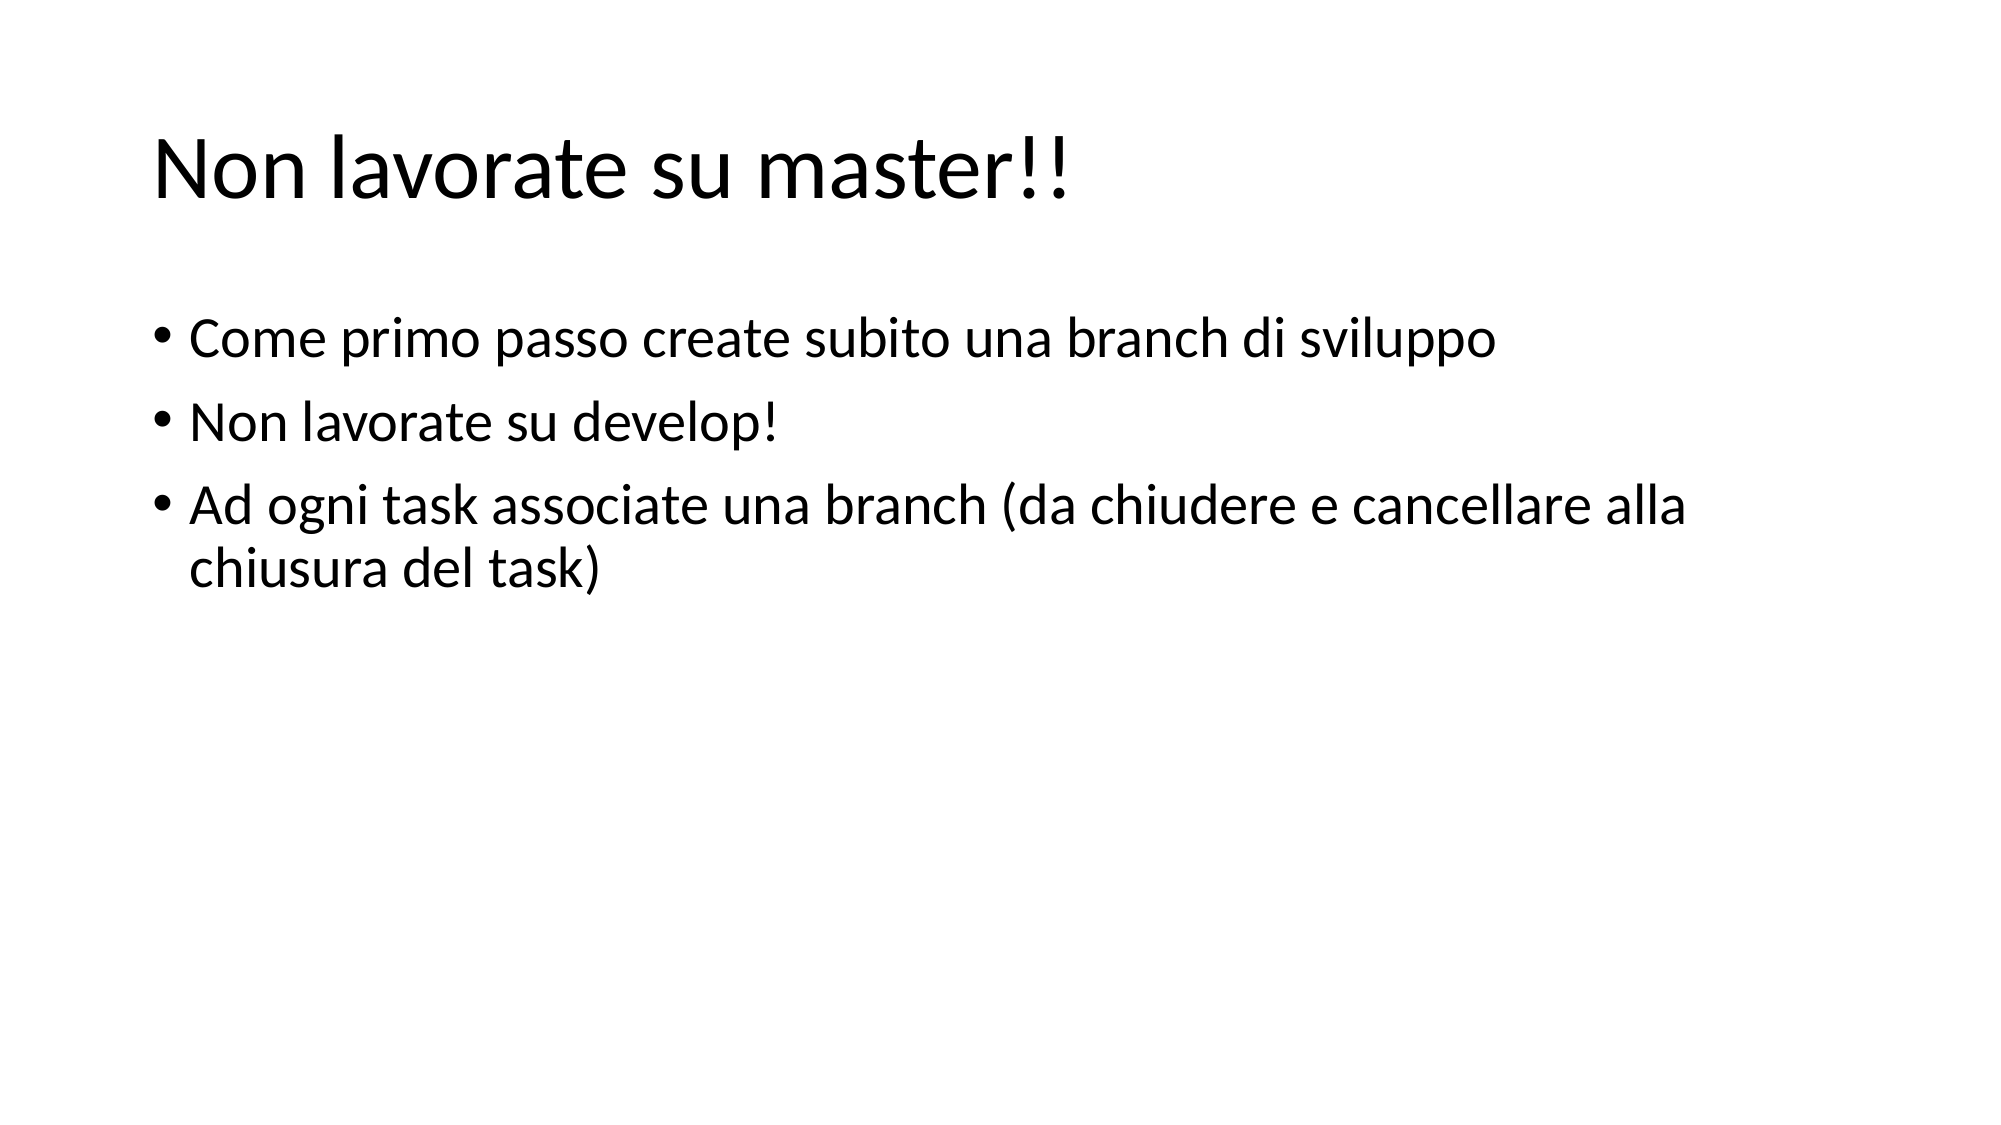

# Non lavorate su master!!
Come primo passo create subito una branch di sviluppo
Non lavorate su develop!
Ad ogni task associate una branch (da chiudere e cancellare alla chiusura del task)